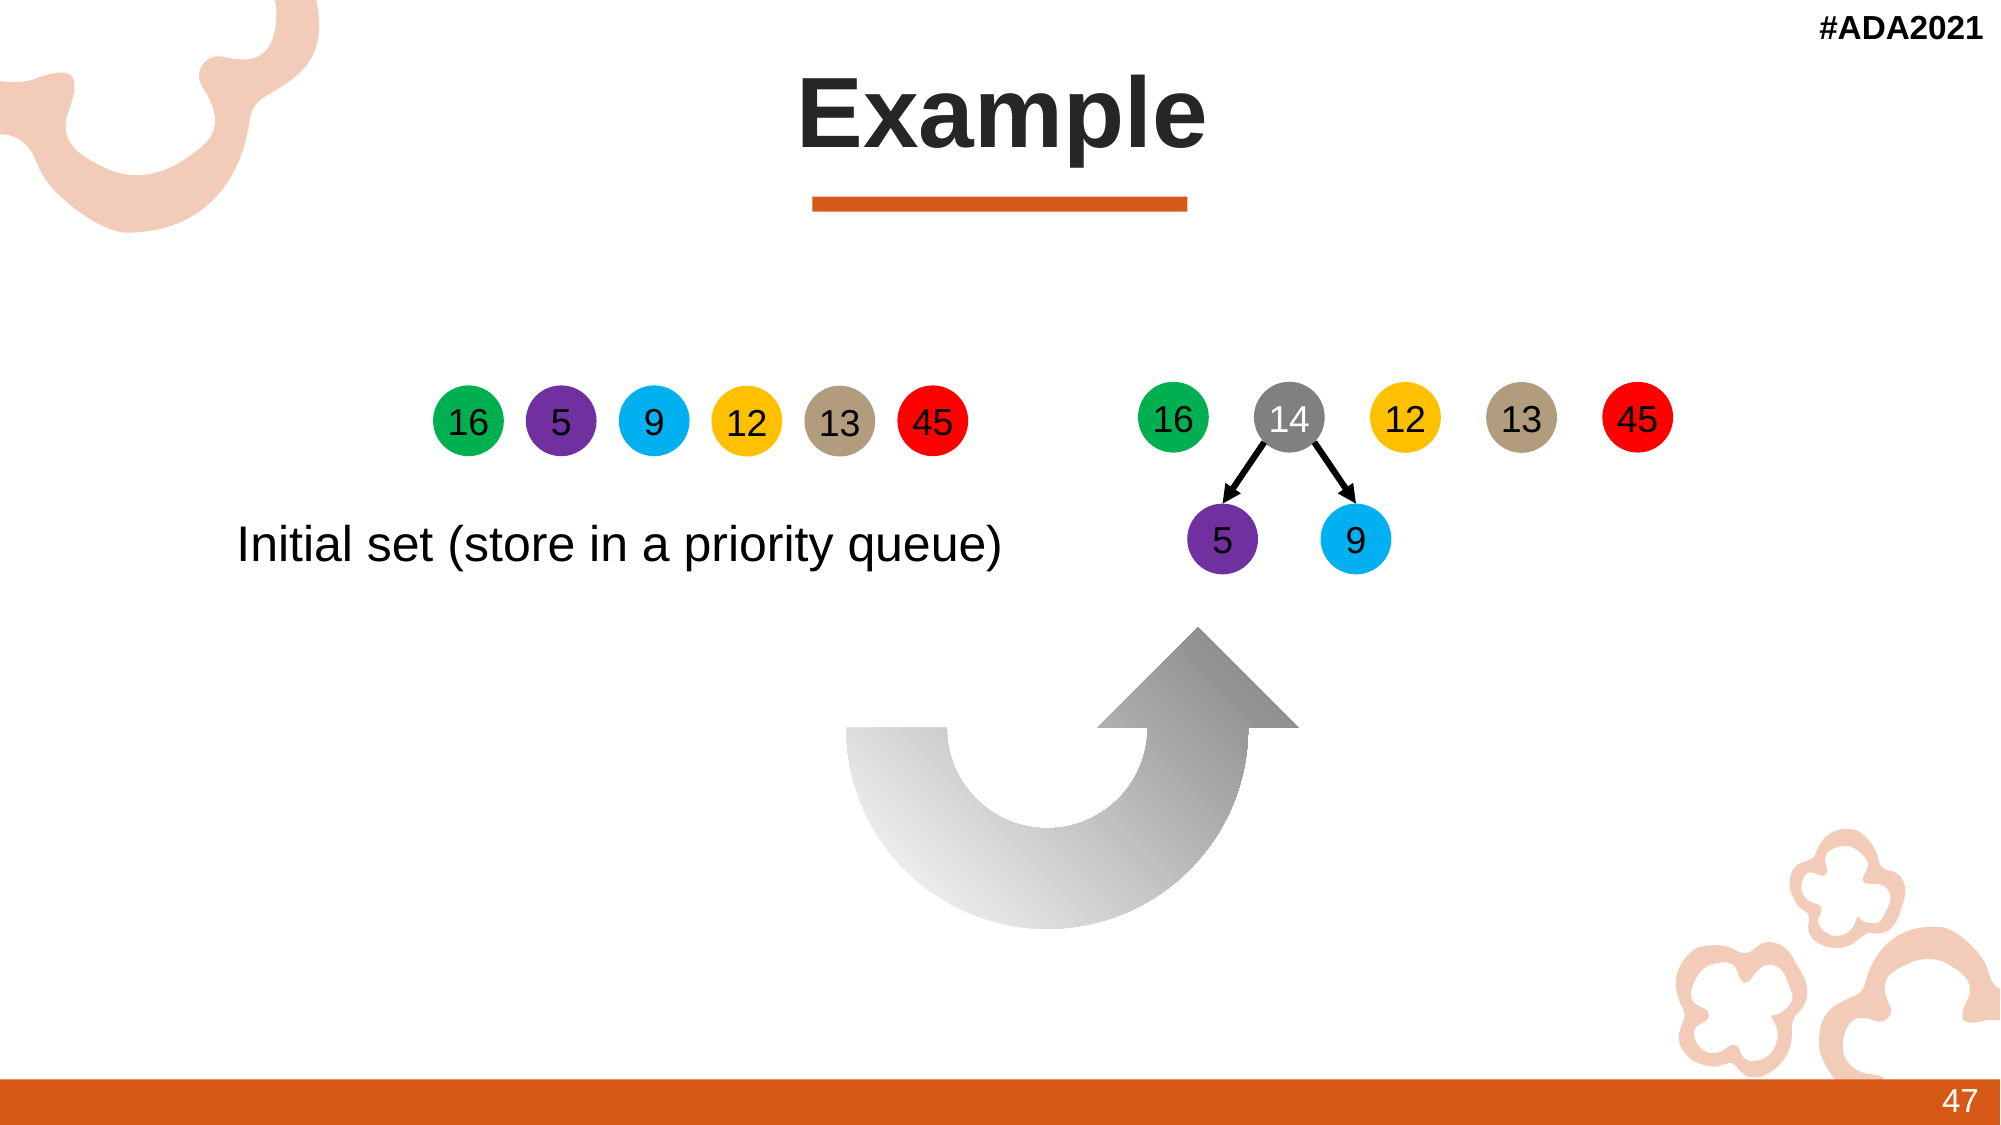

Example
16
14
45
12
13
16
5
9
45
12
13
Initial set (store in a priority queue)
5
9

47